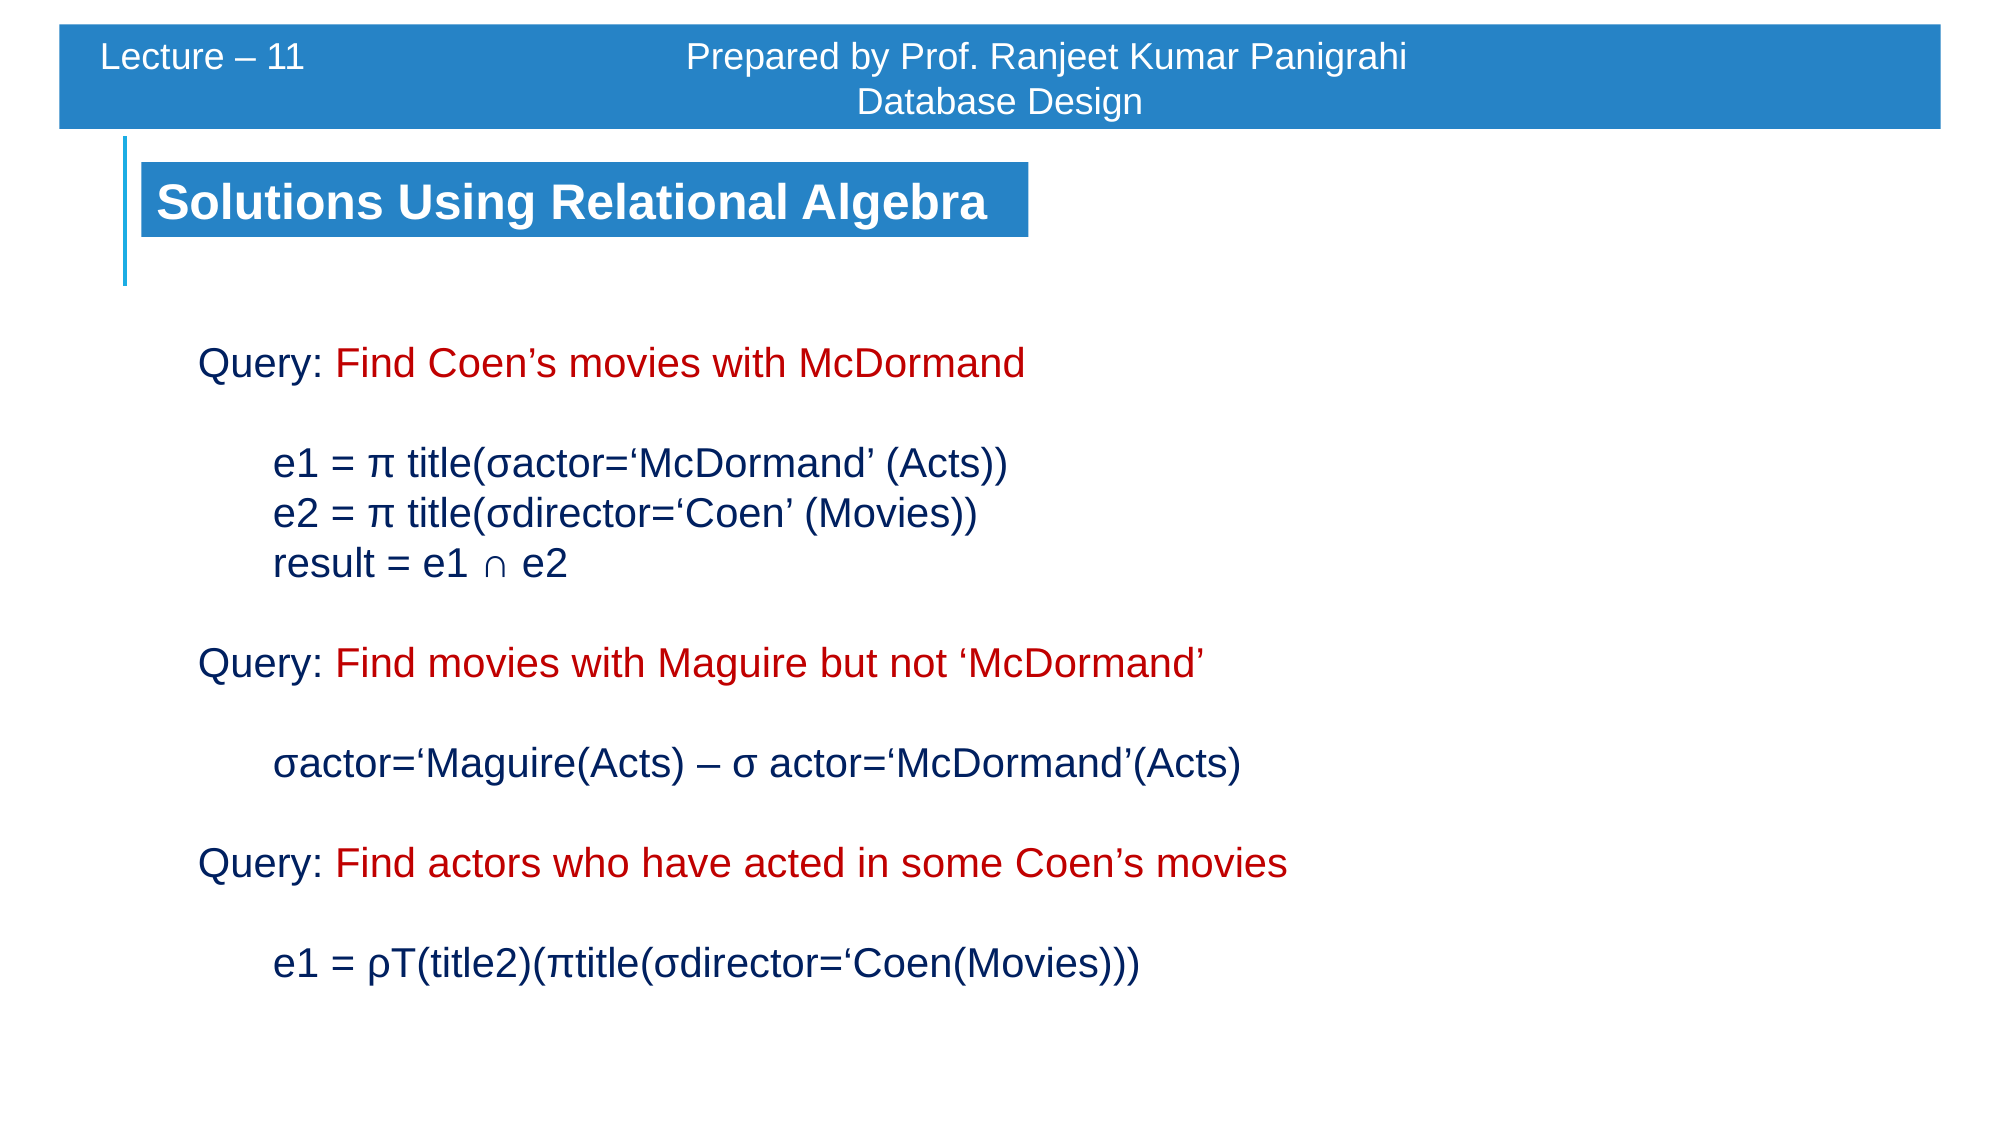

Lecture – 11 		             Prepared by Prof. Ranjeet Kumar Panigrahi				Database Design
Solutions Using Relational Algebra
Query: Find Coen’s movies with McDormand

e1 = π title(σactor=‘McDormand’ (Acts))
e2 = π title(σdirector=‘Coen’ (Movies))
result = e1 ∩ e2

Query: Find movies with Maguire but not ‘McDormand’

σactor=‘Maguire(Acts) – σ actor=‘McDormand’(Acts)

Query: Find actors who have acted in some Coen’s movies

e1 = ρT(title2)(πtitle(σdirector=‘Coen(Movies)))